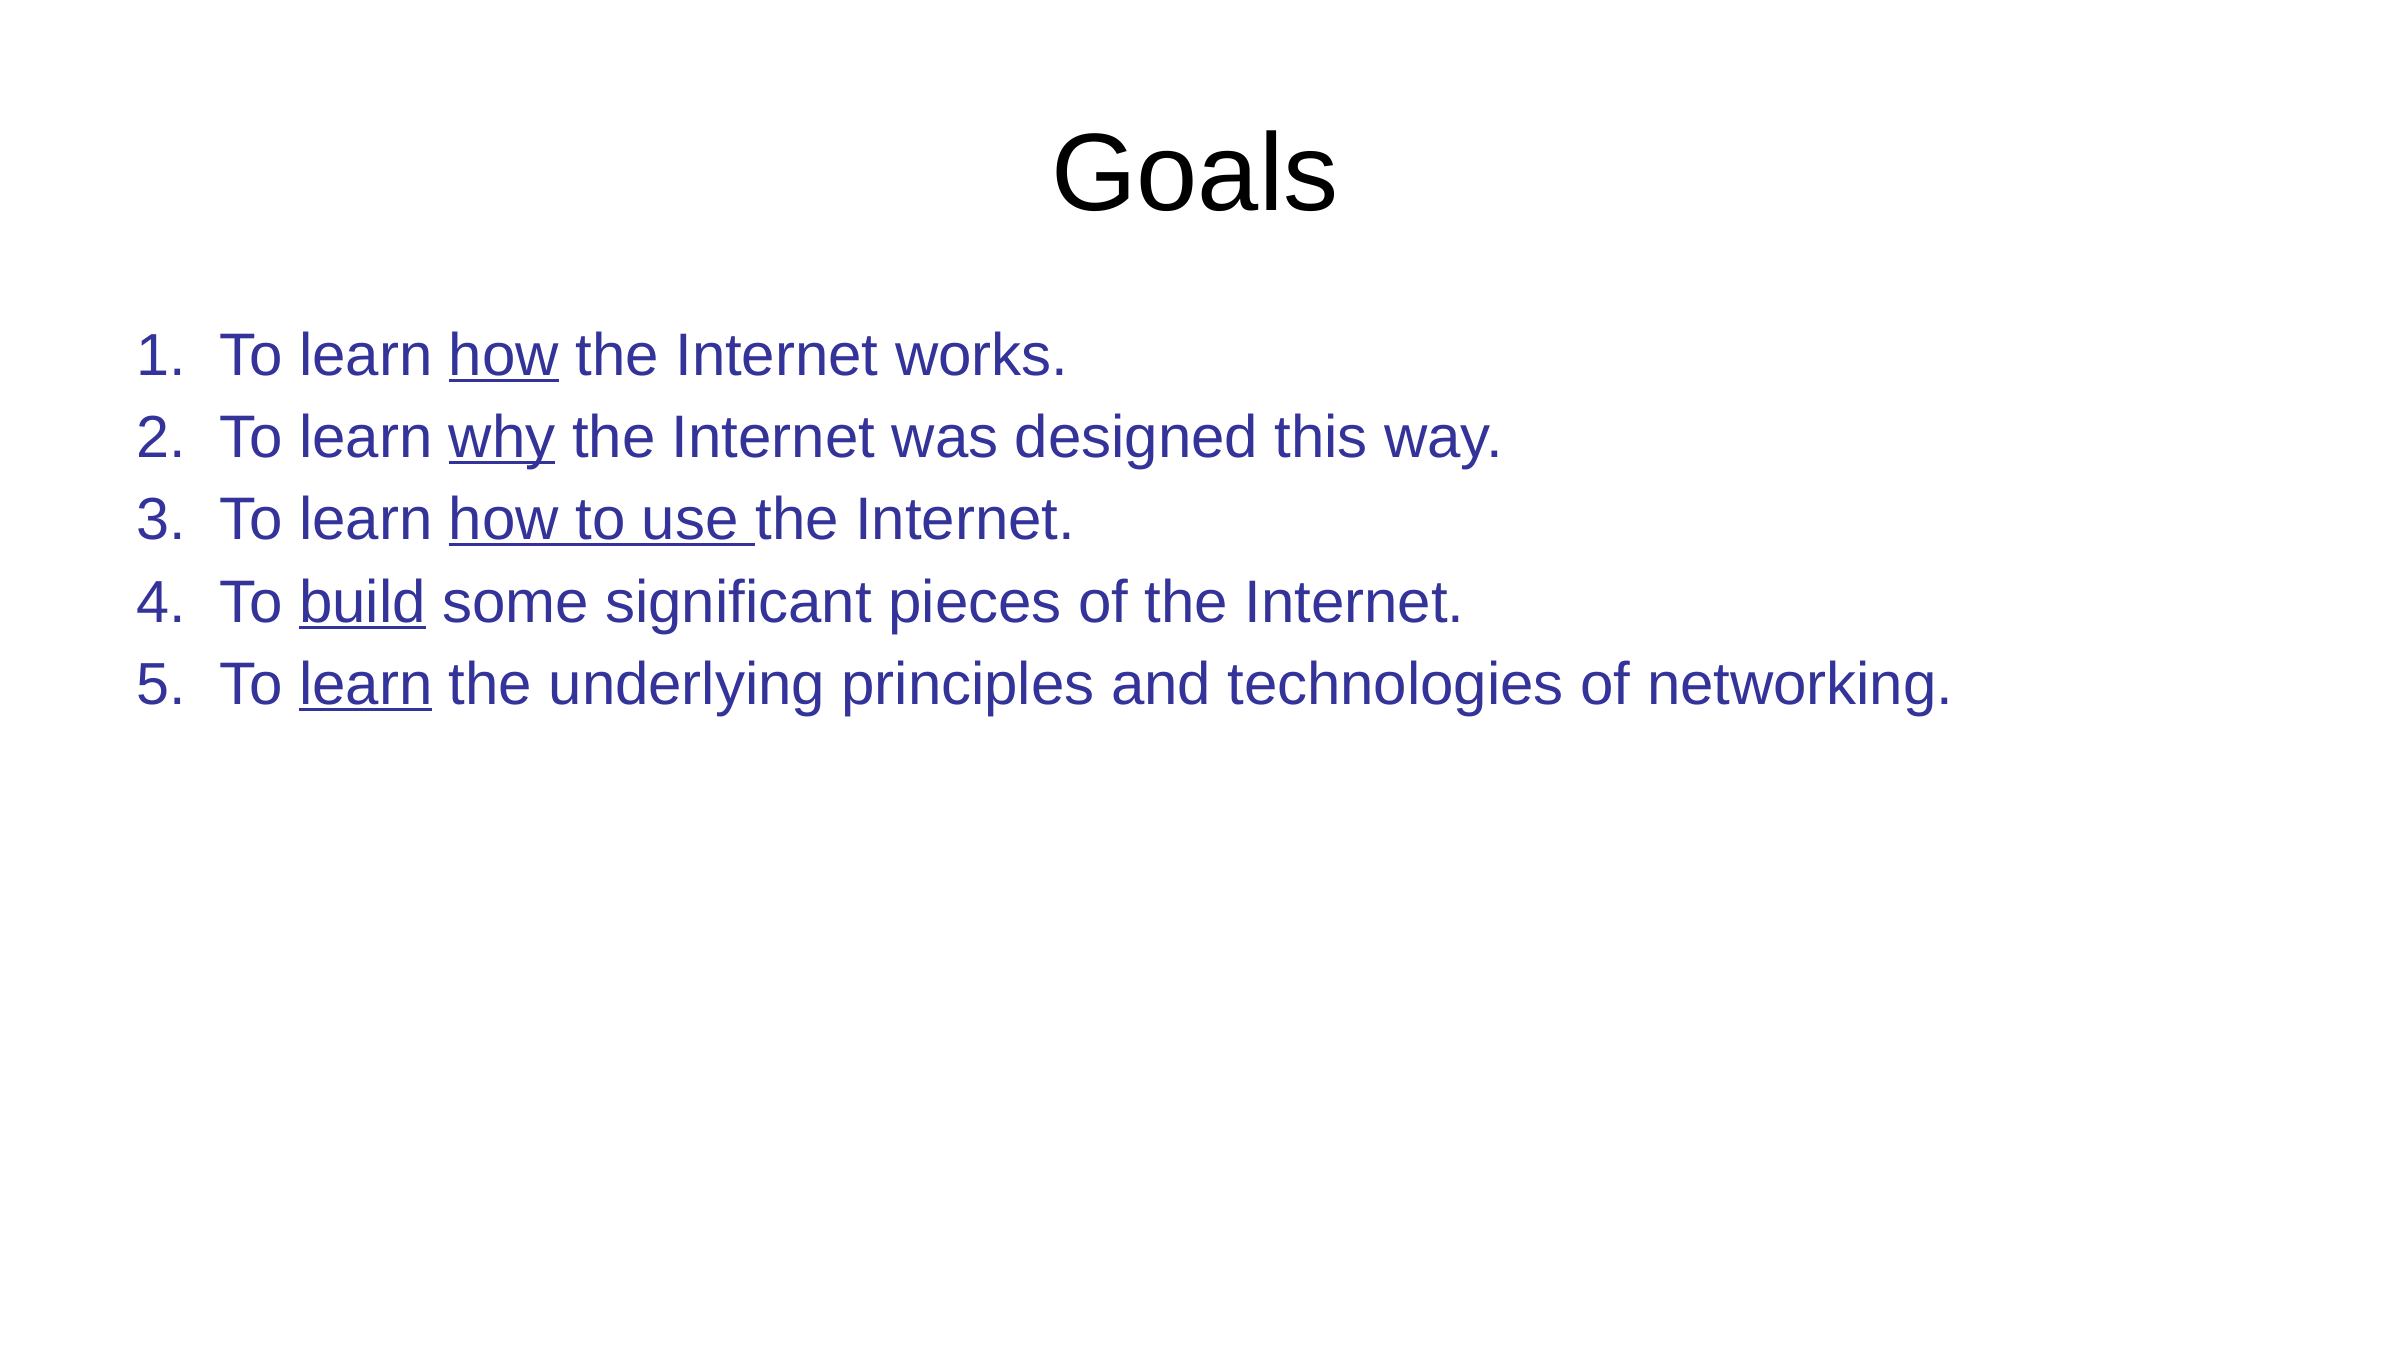

Goals
To learn how the Internet works.
To learn why the Internet was designed this way.
To learn how to use the Internet.
To build some significant pieces of the Internet.
To learn the underlying principles and technologies of networking.